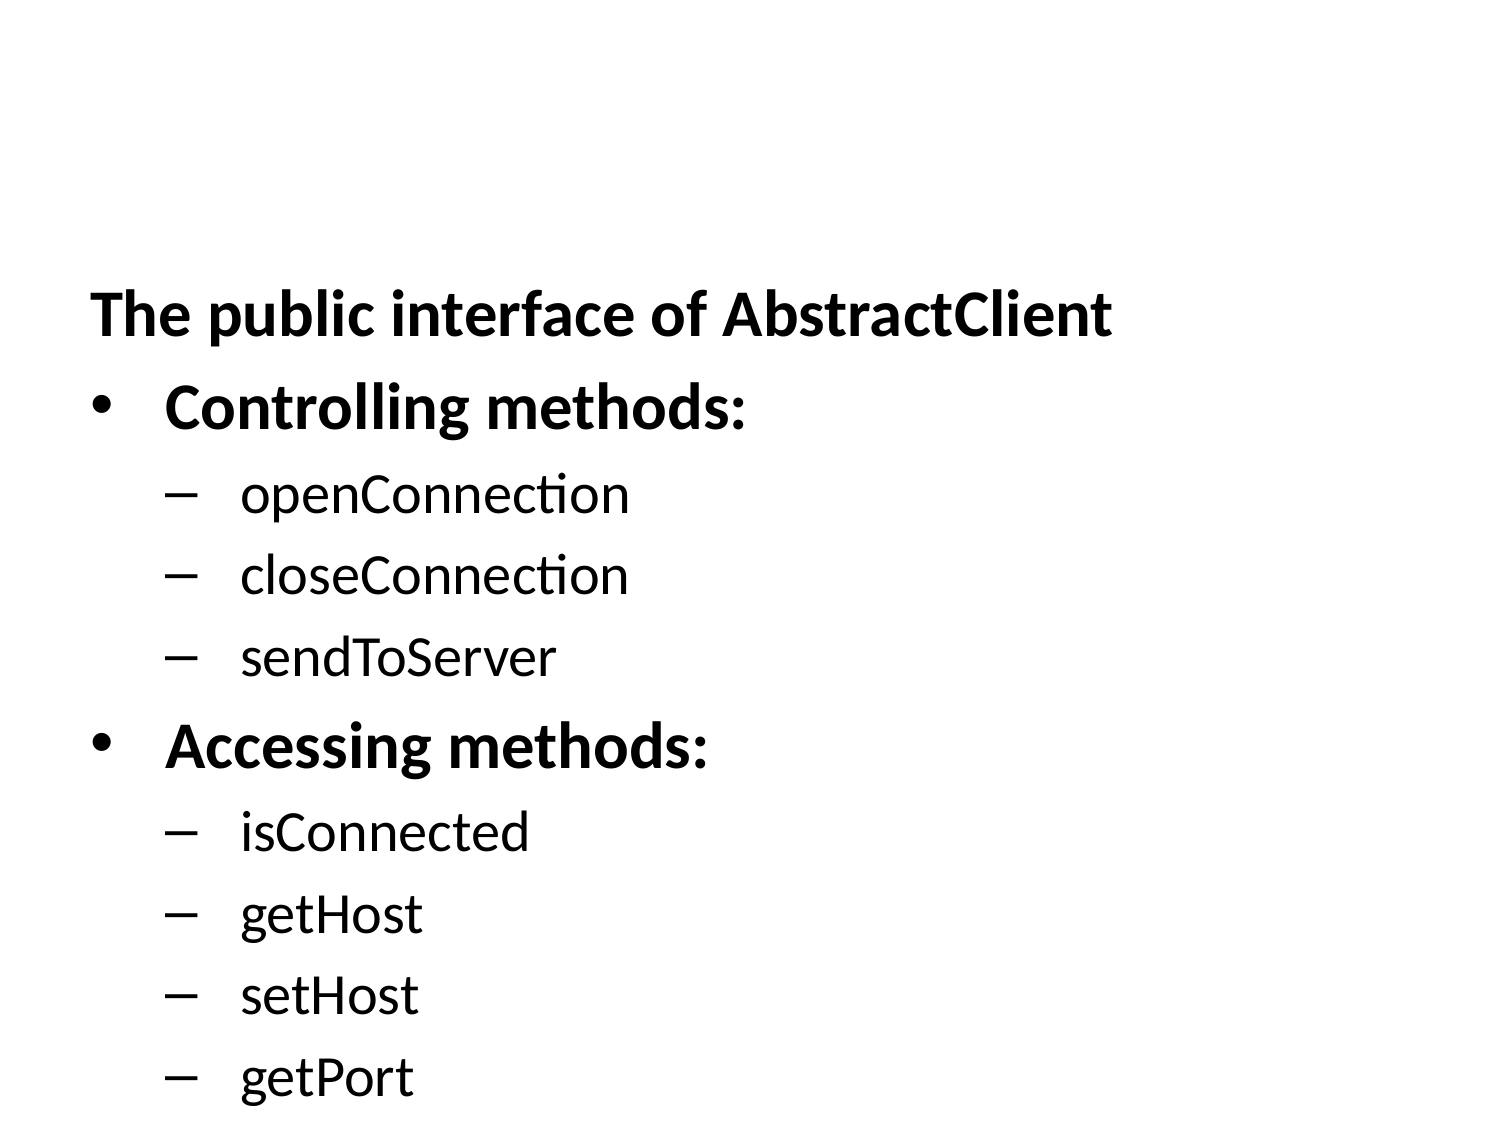

The public interface of AbstractClient
Controlling methods:
openConnection
closeConnection
sendToServer
Accessing methods:
isConnected
getHost
setHost
getPort
setPort
getInetAddress